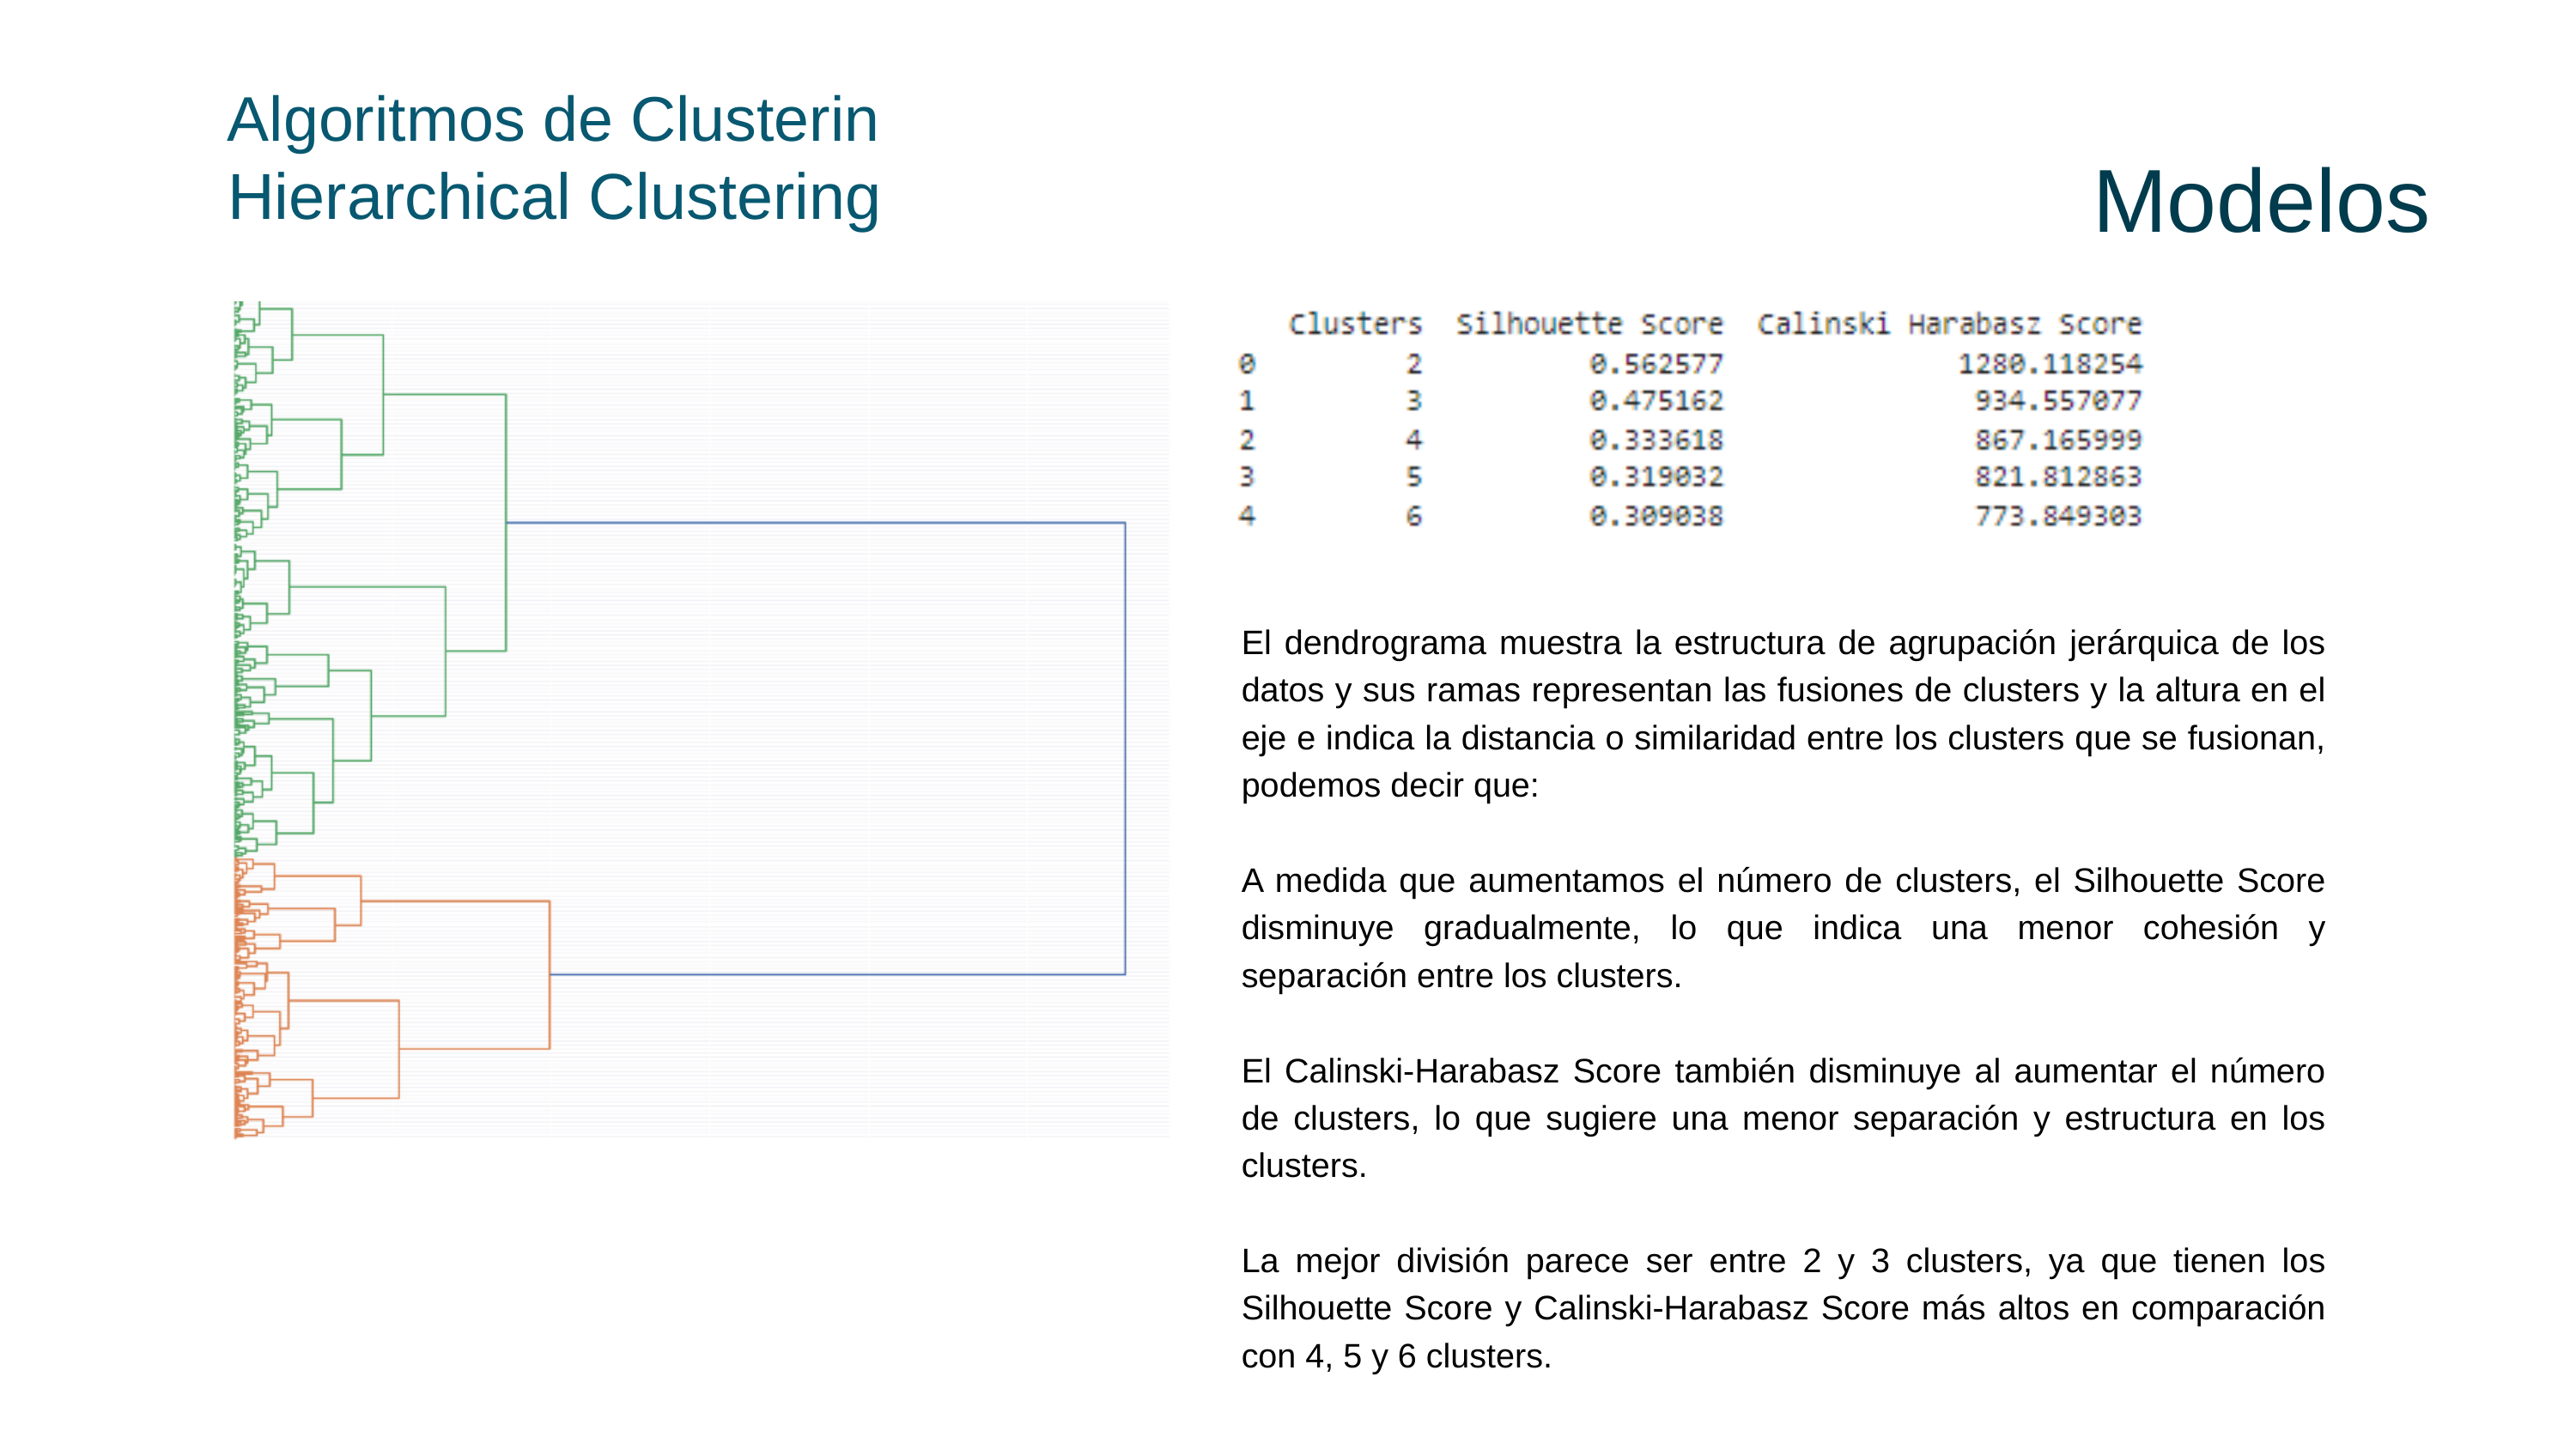

Algoritmos de Clusterin
Modelos
Hierarchical Clustering

El dendrograma muestra la estructura de agrupación jerárquica de los datos y sus ramas representan las fusiones de clusters y la altura en el eje e indica la distancia o similaridad entre los clusters que se fusionan, podemos decir que:

A medida que aumentamos el número de clusters, el Silhouette Score disminuye gradualmente, lo que indica una menor cohesión y separación entre los clusters.

El Calinski-Harabasz Score también disminuye al aumentar el número de clusters, lo que sugiere una menor separación y estructura en los clusters.

La mejor división parece ser entre 2 y 3 clusters, ya que tienen los Silhouette Score y Calinski-Harabasz Score más altos en comparación con 4, 5 y 6 clusters.